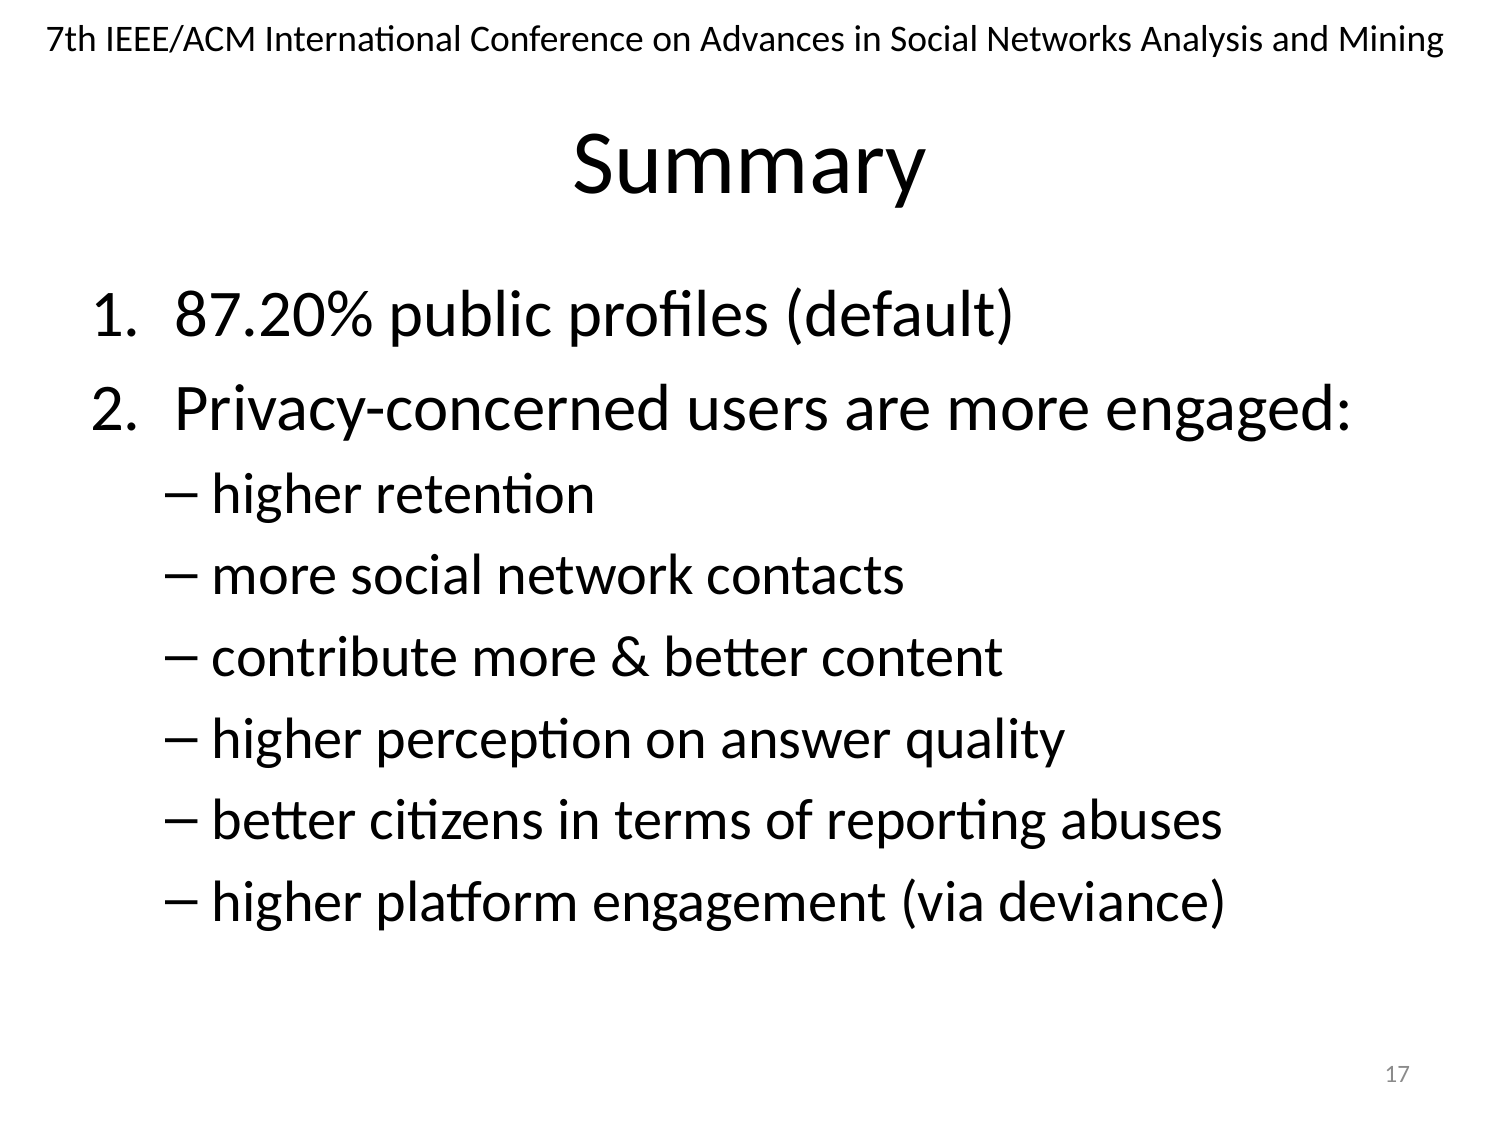

# Summary
87.20% public profiles (default)
Privacy-concerned users are more engaged:
higher retention
more social network contacts
contribute more & better content
higher perception on answer quality
better citizens in terms of reporting abuses
higher platform engagement (via deviance)

17